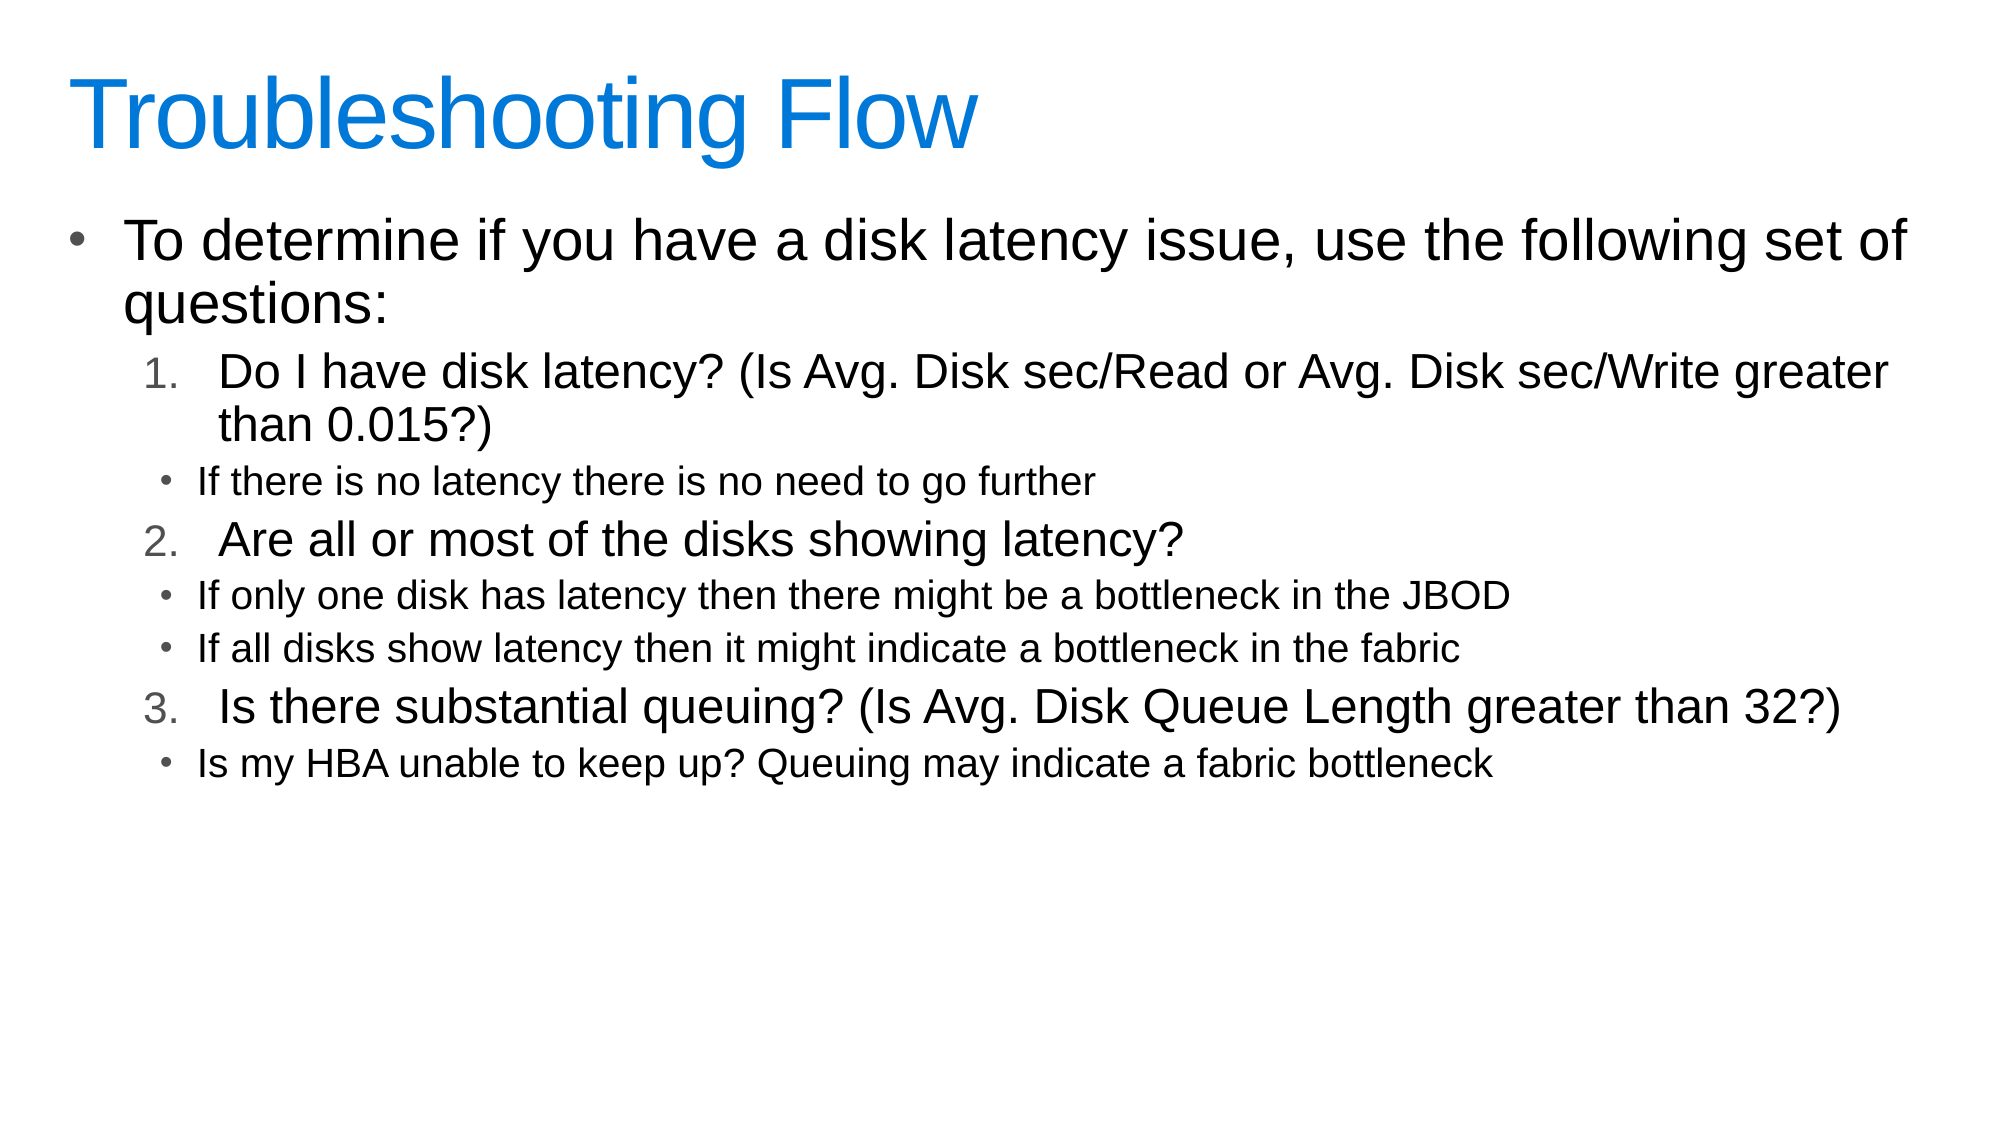

# Troubleshooting Flow
To determine if you have a disk latency issue, use the following set of questions:
Do I have disk latency? (Is Avg. Disk sec/Read or Avg. Disk sec/Write greater than 0.015?)
If there is no latency there is no need to go further
Are all or most of the disks showing latency?
If only one disk has latency then there might be a bottleneck in the JBOD
If all disks show latency then it might indicate a bottleneck in the fabric
Is there substantial queuing? (Is Avg. Disk Queue Length greater than 32?)
Is my HBA unable to keep up? Queuing may indicate a fabric bottleneck